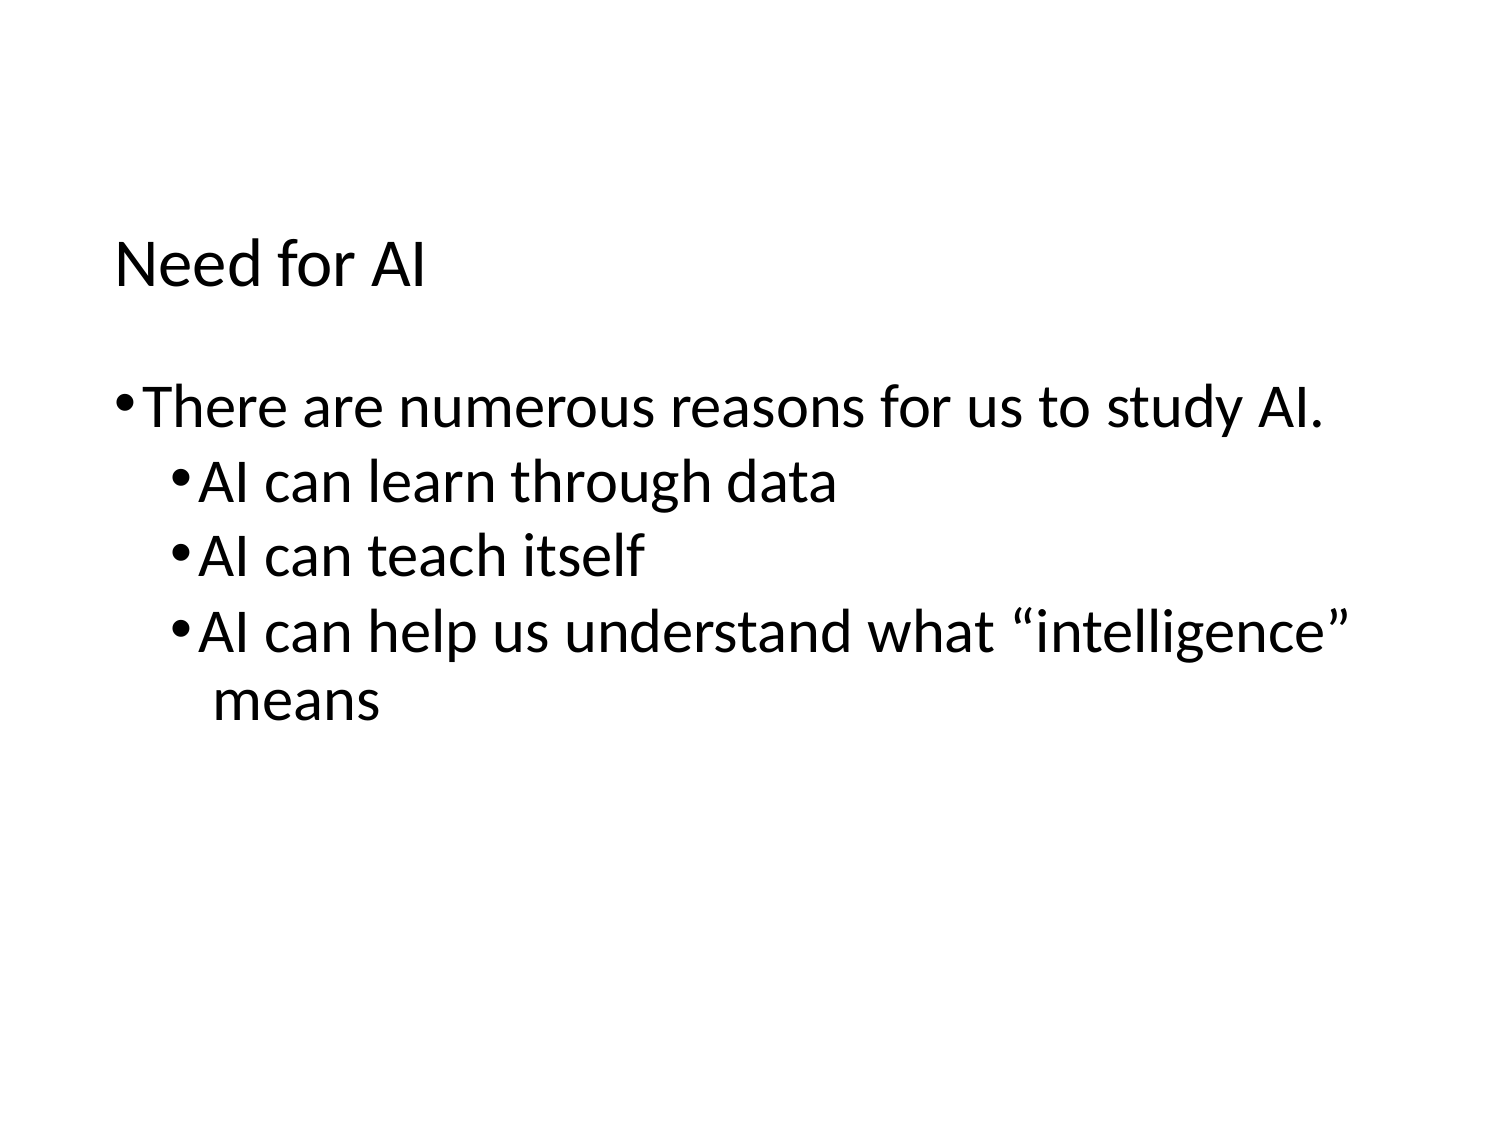

# Need for AI
There are numerous reasons for us to study AI.
AI can learn through data
AI can teach itself
AI can help us understand what “intelligence”  means